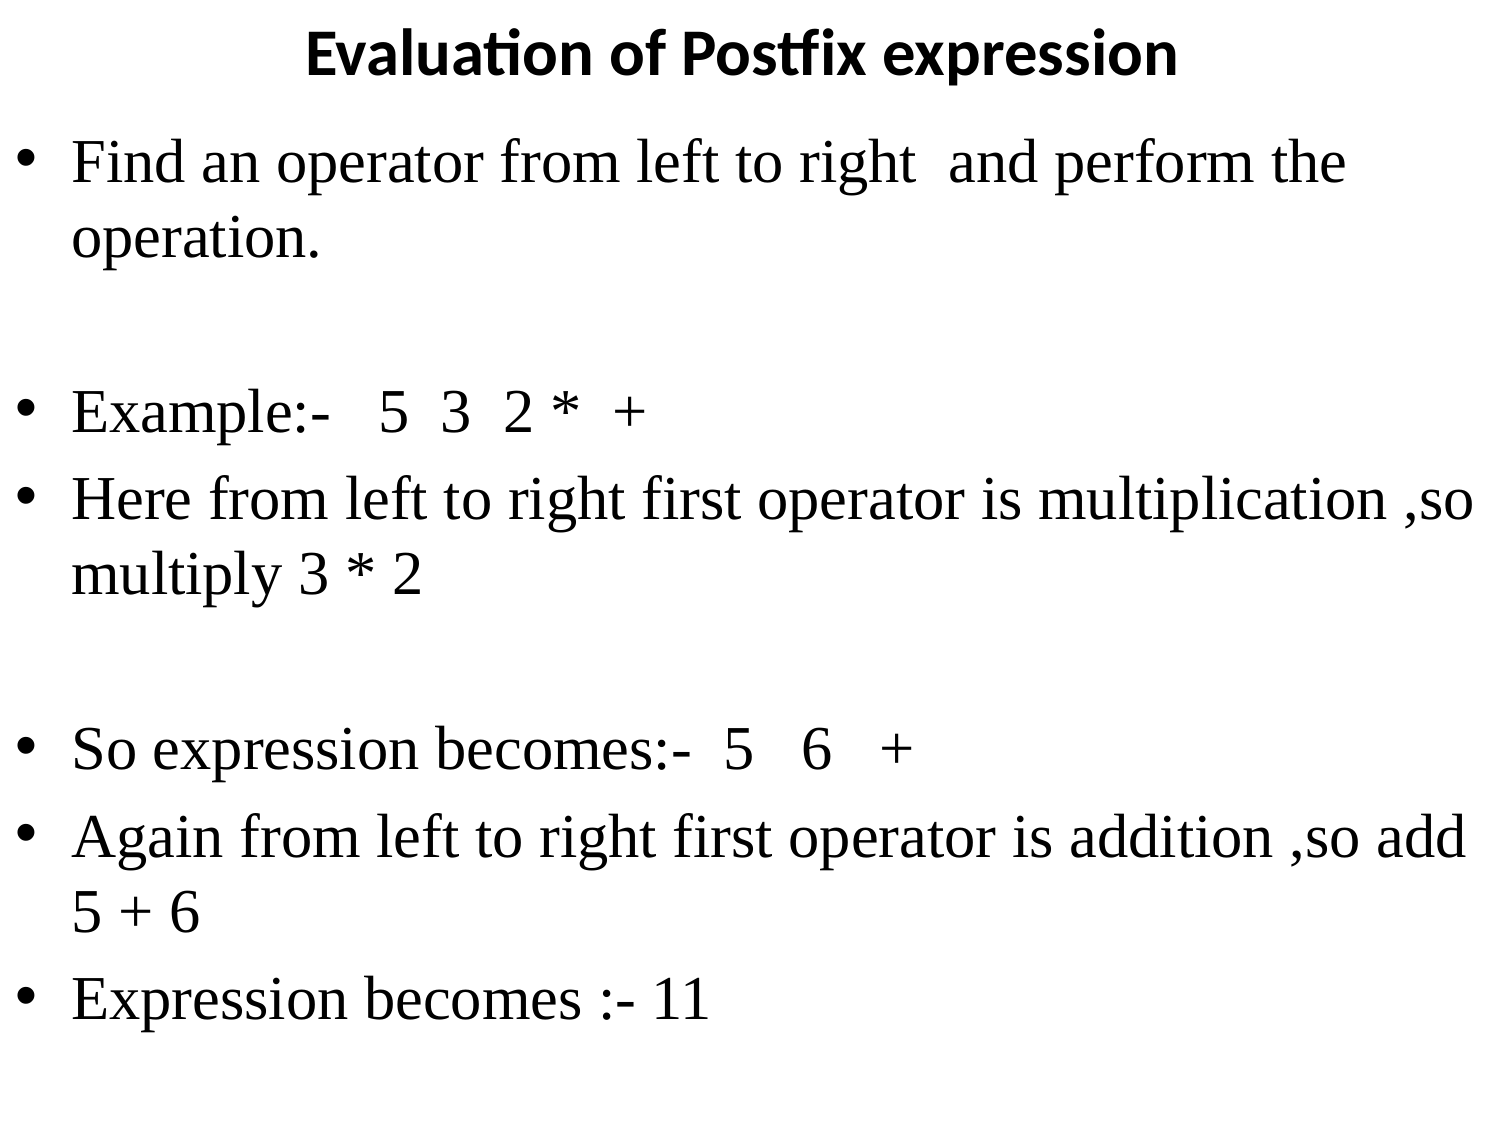

# Evaluation of Postfix expression
Find an operator from left to right  and perform the operation.

Example:-   5  3  2 *  +
Here from left to right first operator is multiplication ,so multiply 3 * 2

So expression becomes:-  5   6   +
Again from left to right first operator is addition ,so add 5 + 6
Expression becomes :- 11